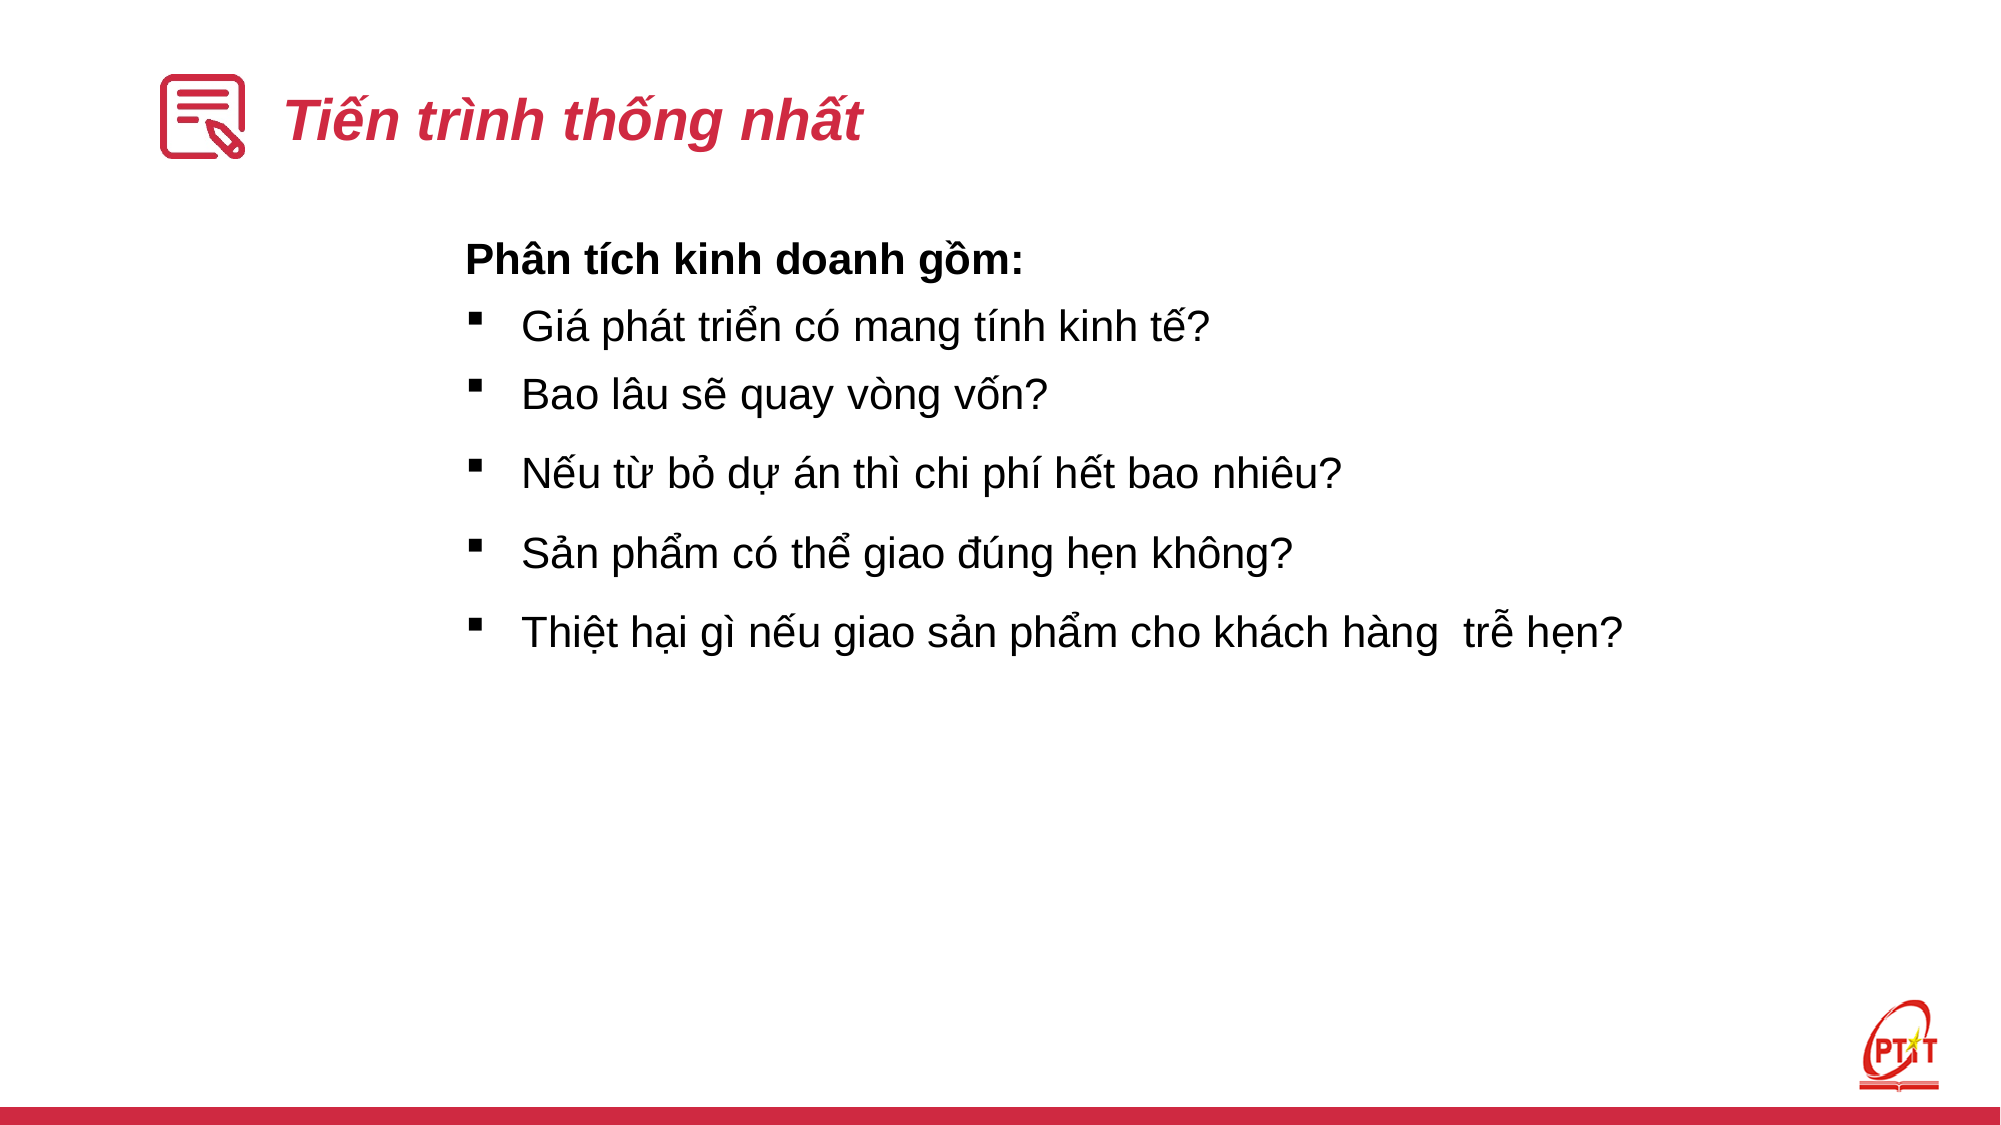

# Tiến trình thống nhất
Phân tích kinh doanh gồm:
Giá phát triển có mang tính kinh tế?
Bao lâu sẽ quay vòng vốn?
Nếu từ bỏ dự án thì chi phí hết bao nhiêu?
Sản phẩm có thể giao đúng hẹn không?
Thiệt hại gì nếu giao sản phẩm cho khách hàng  trễ hẹn?